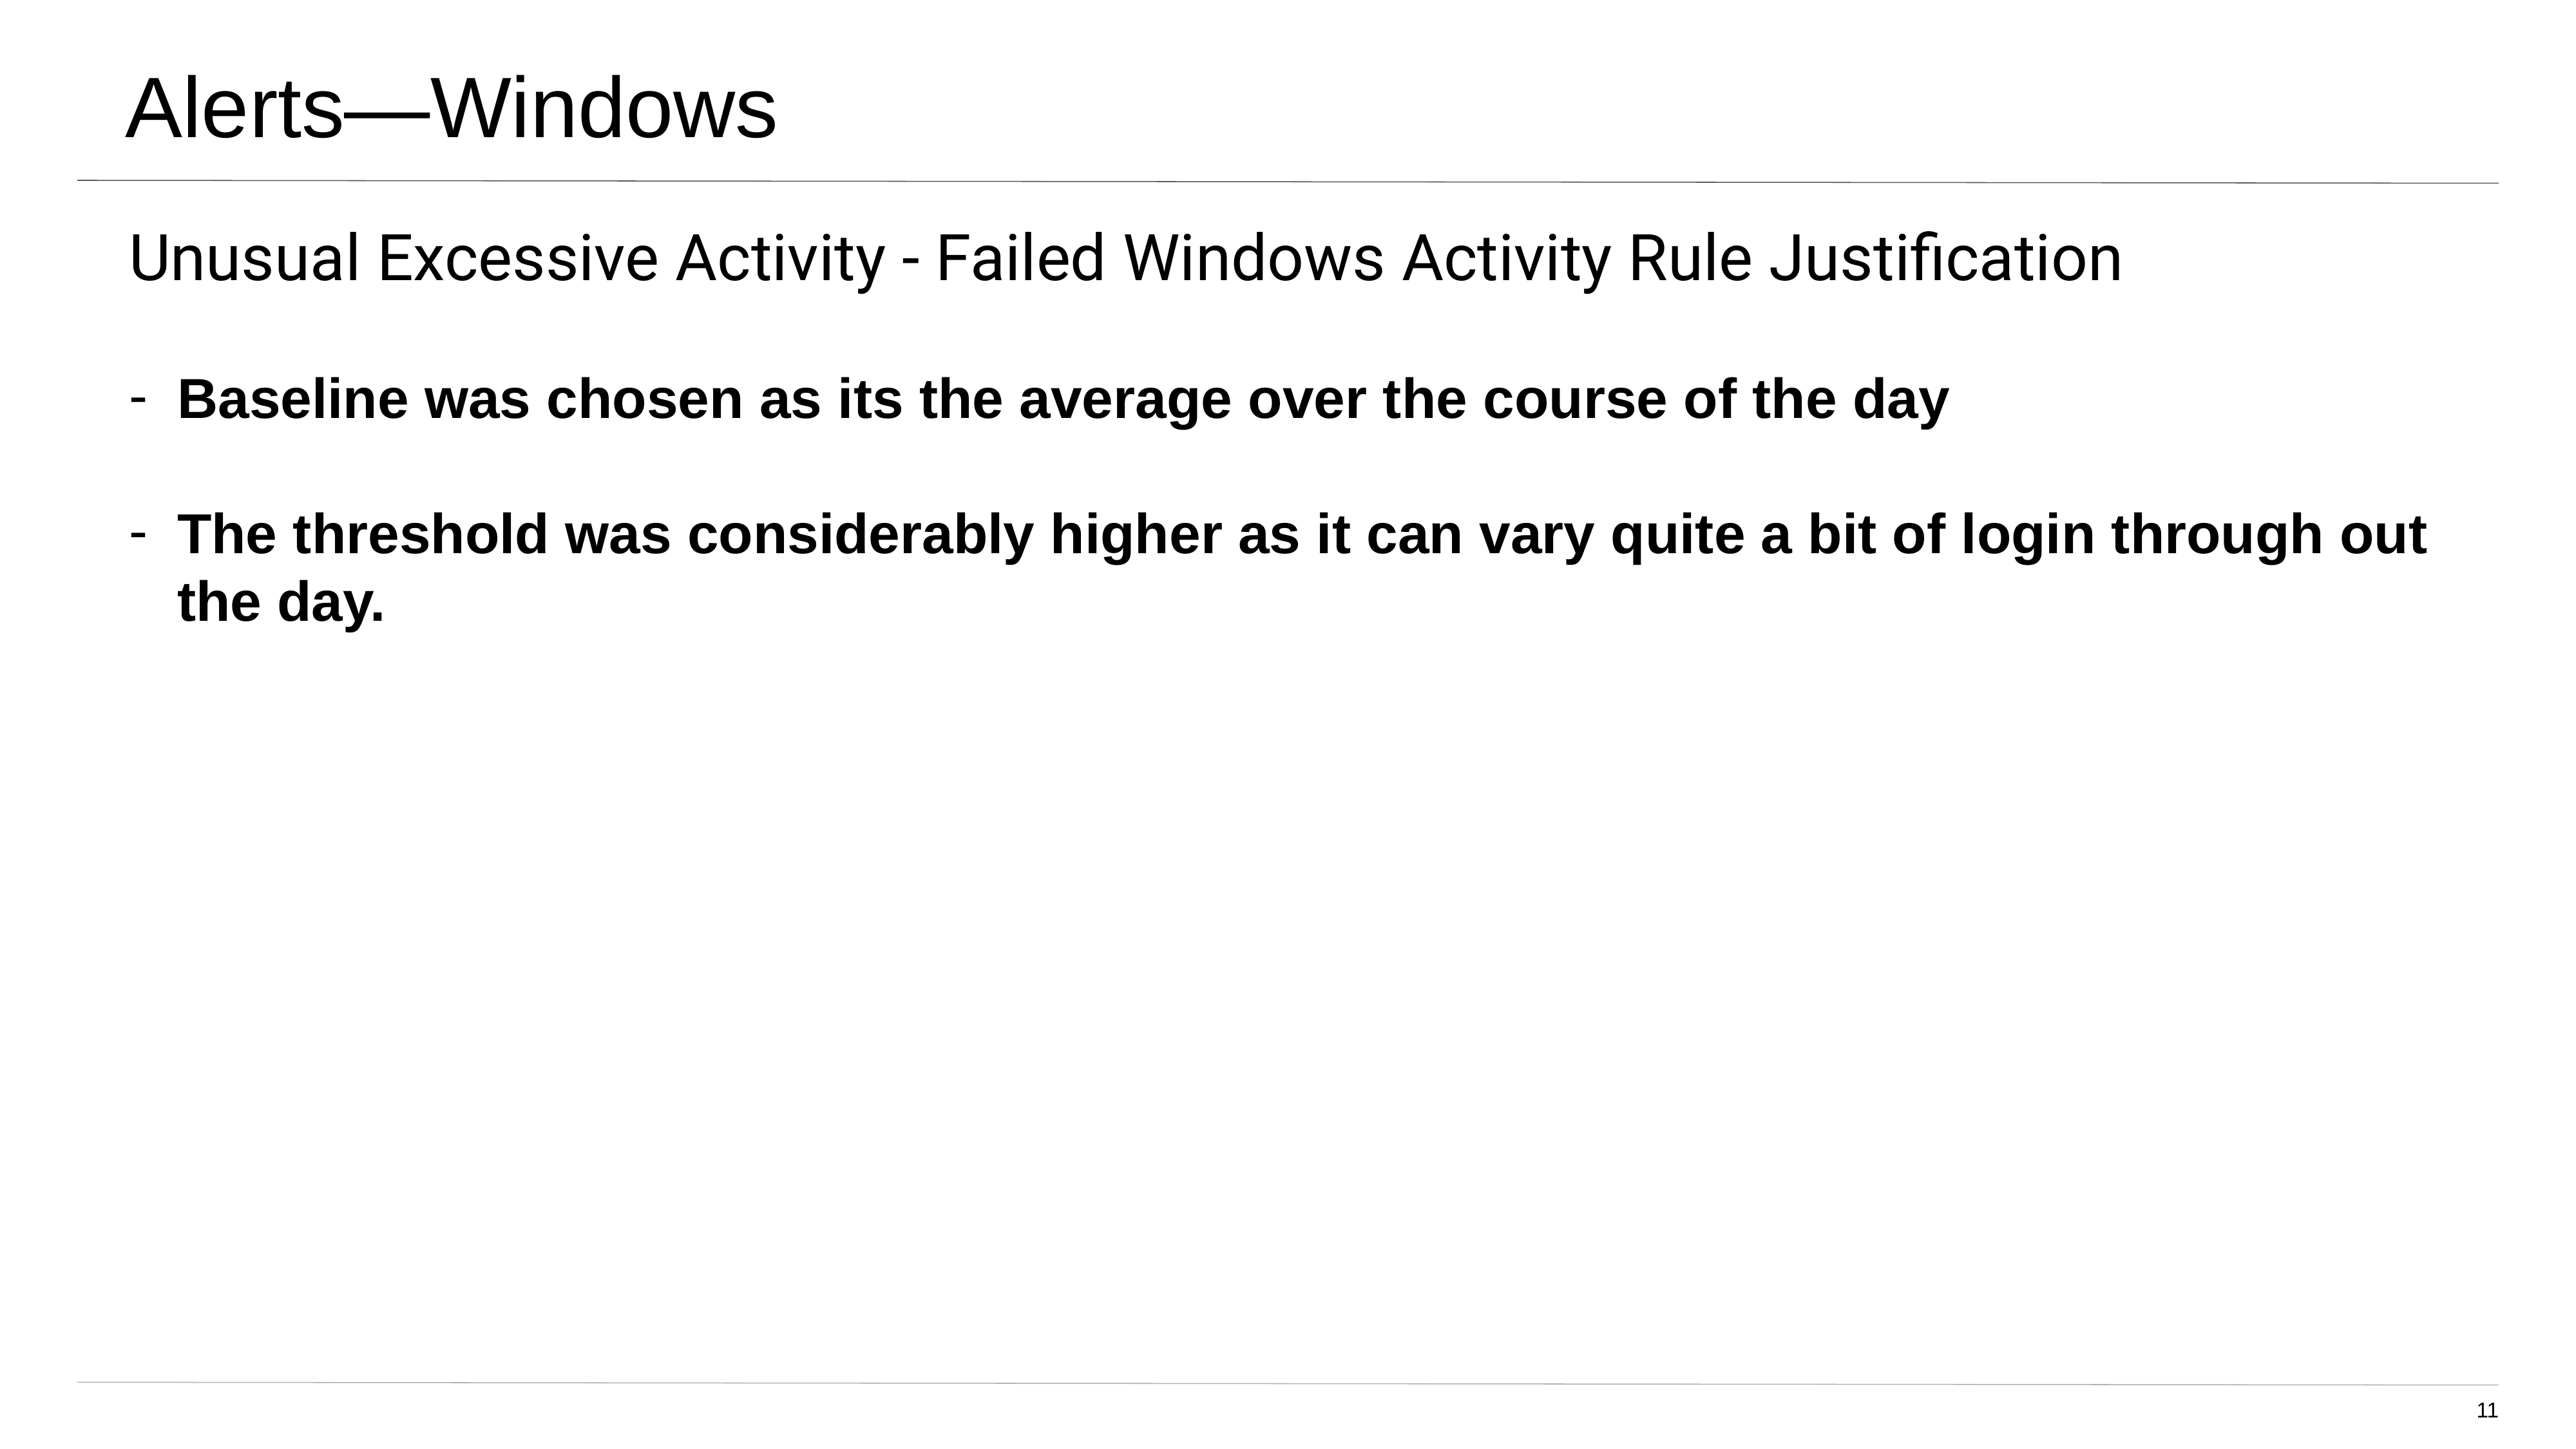

# Alerts—Windows
Unusual Excessive Activity - Failed Windows Activity Rule Justification
Baseline was chosen as its the average over the course of the day

The threshold was considerably higher as it can vary quite a bit of login through out the day.

11